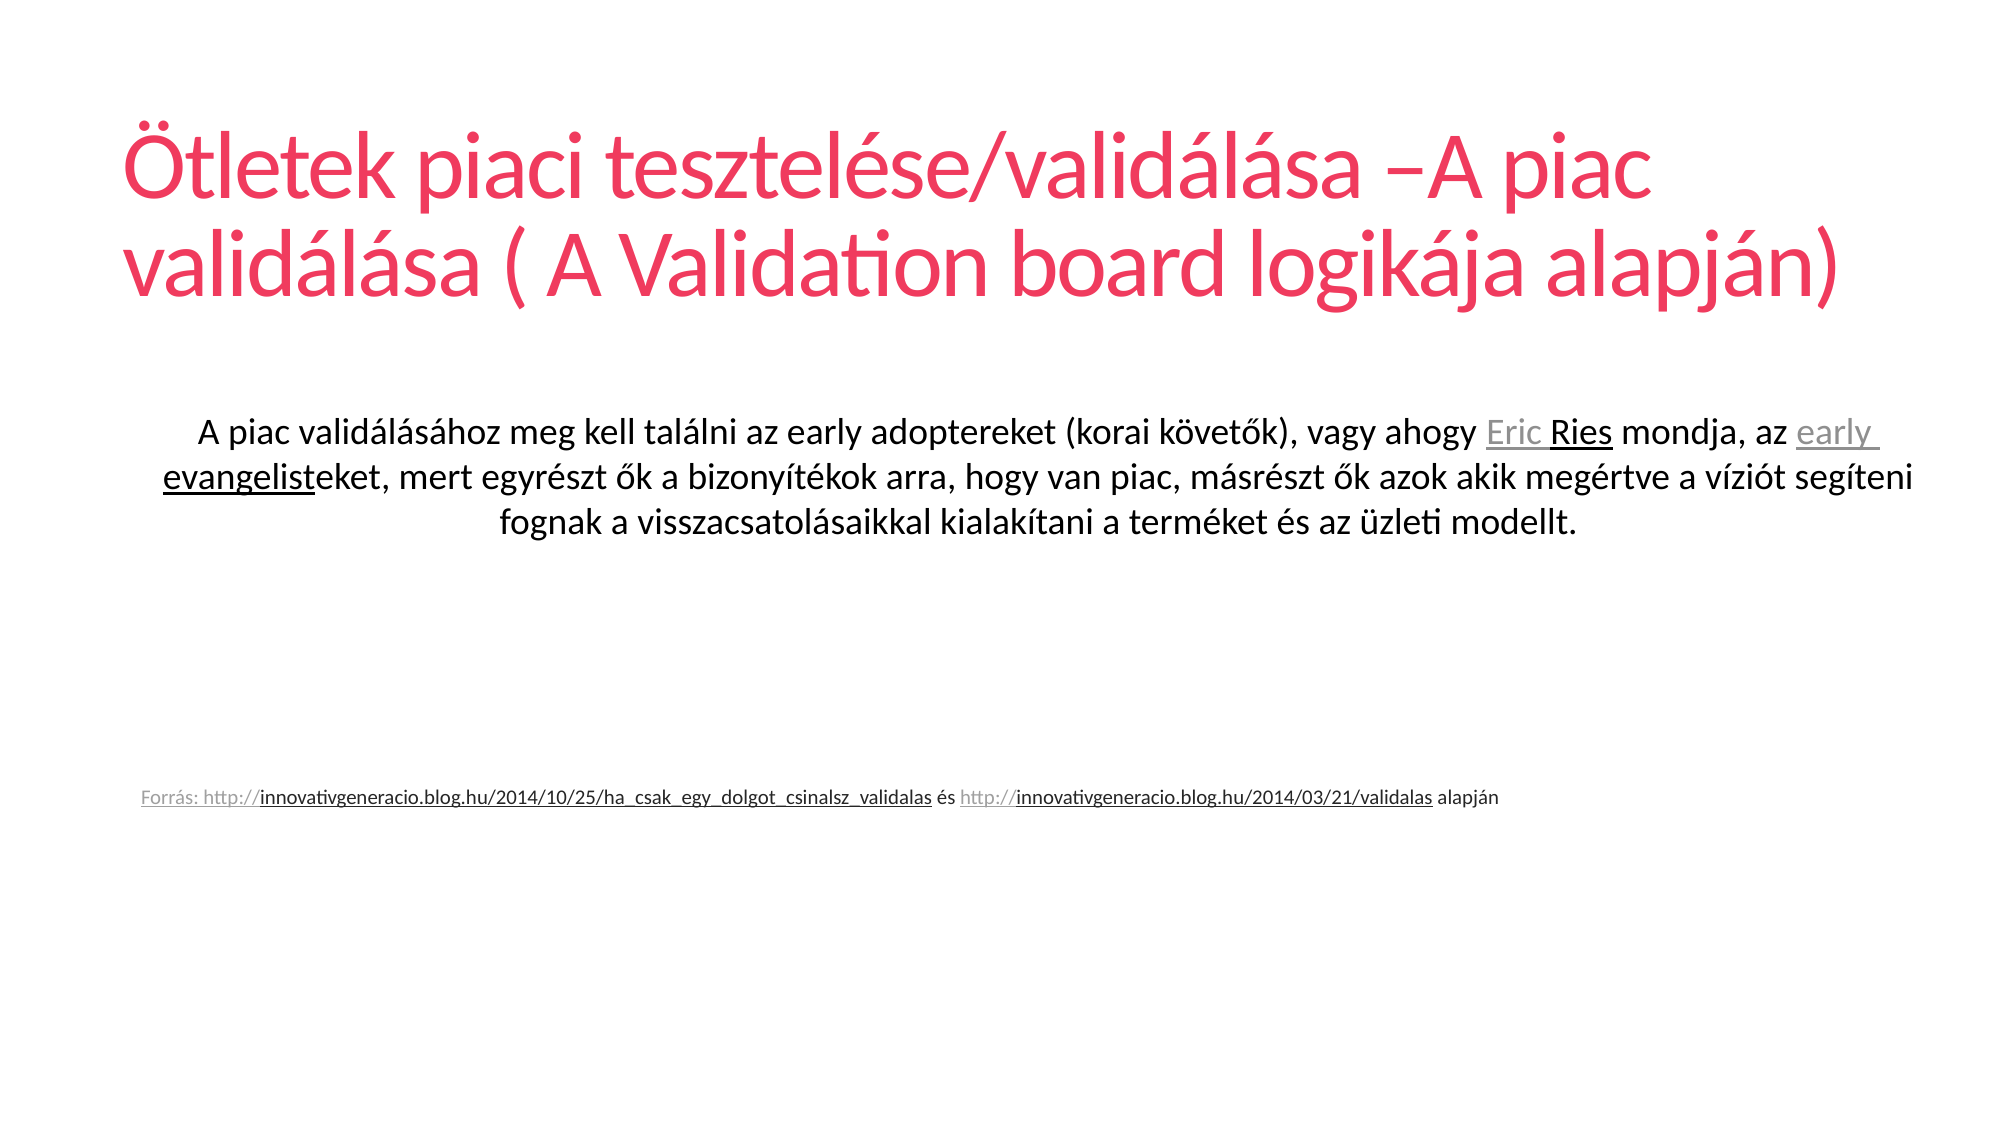

# Ötletek piaci tesztelése/validálása –A piac validálása ( A Validation board logikája alapján)

Forrás: http://innovativgeneracio.blog.hu/2014/10/25/ha_csak_egy_dolgot_csinalsz_validalas és http://innovativgeneracio.blog.hu/2014/03/21/validalas alapján

A piac validálásához meg kell találni az early adoptereket (korai követők), vagy ahogy Eric Ries mondja, az early evangelisteket, mert egyrészt ők a bizonyítékok arra, hogy van piac, másrészt ők azok akik megértve a víziót segíteni fognak a visszacsatolásaikkal kialakítani a terméket és az üzleti modellt.